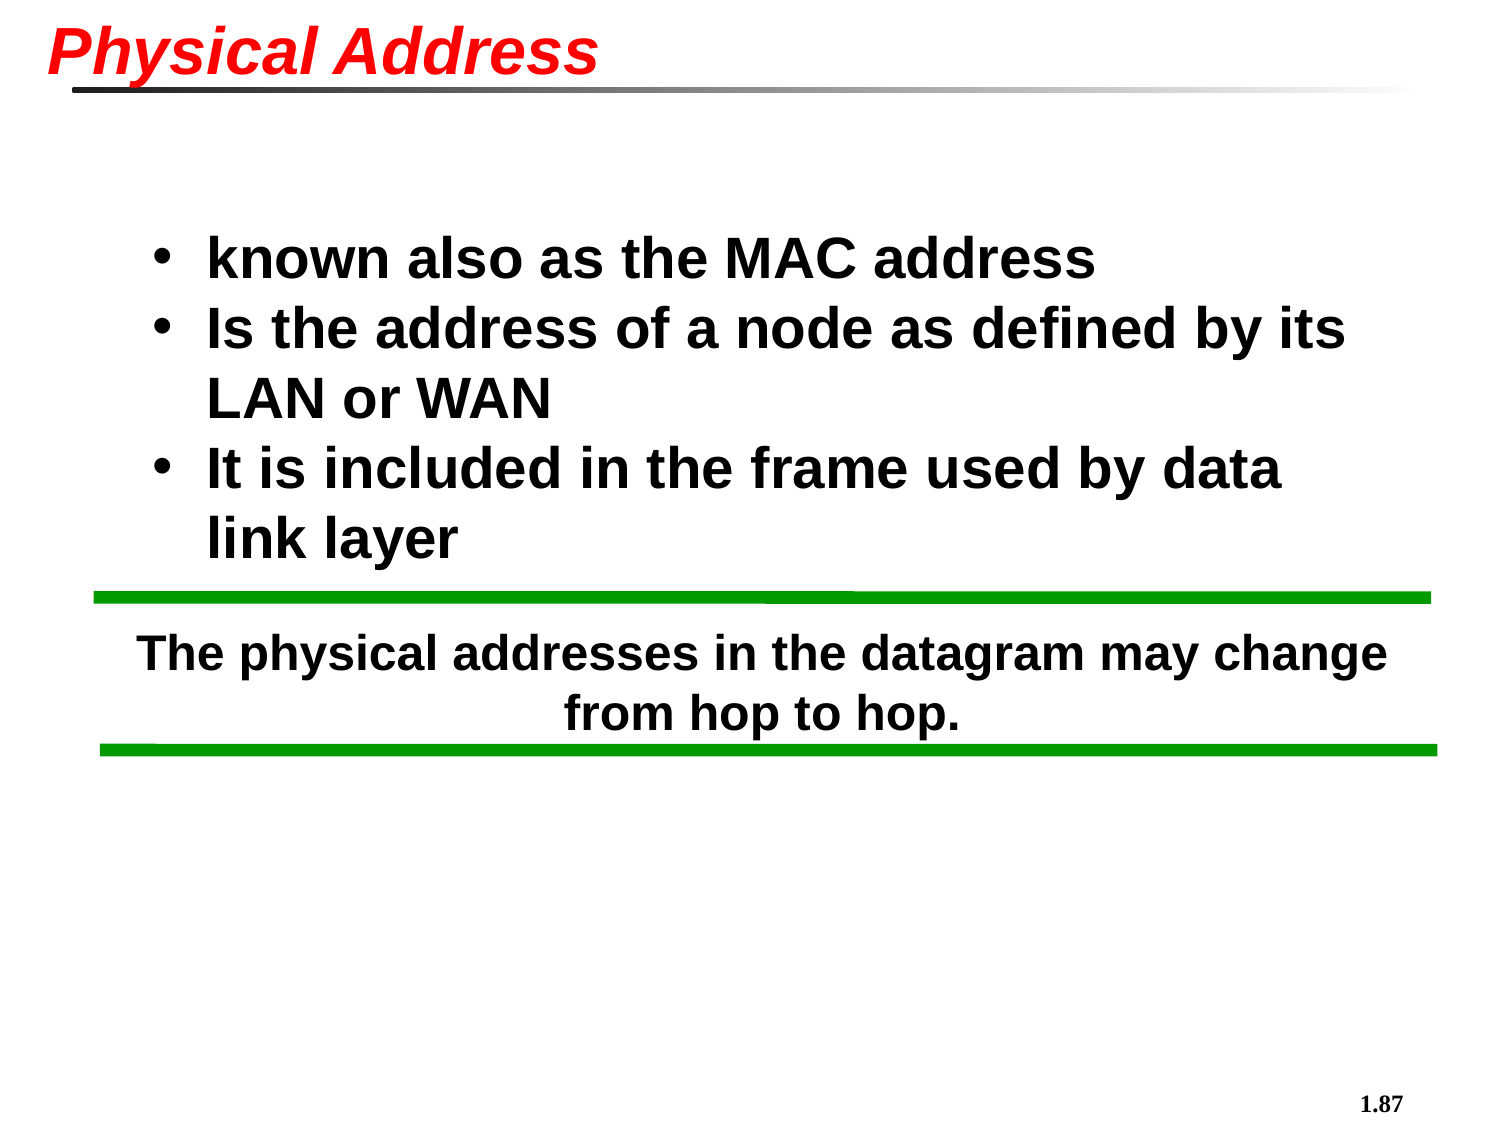

Physical Address

known also as the MAC address
Is the address of a node as defined by its LAN or WAN
It is included in the frame used by data link layer
The physical addresses in the datagram may change from hop to hop.
1.87